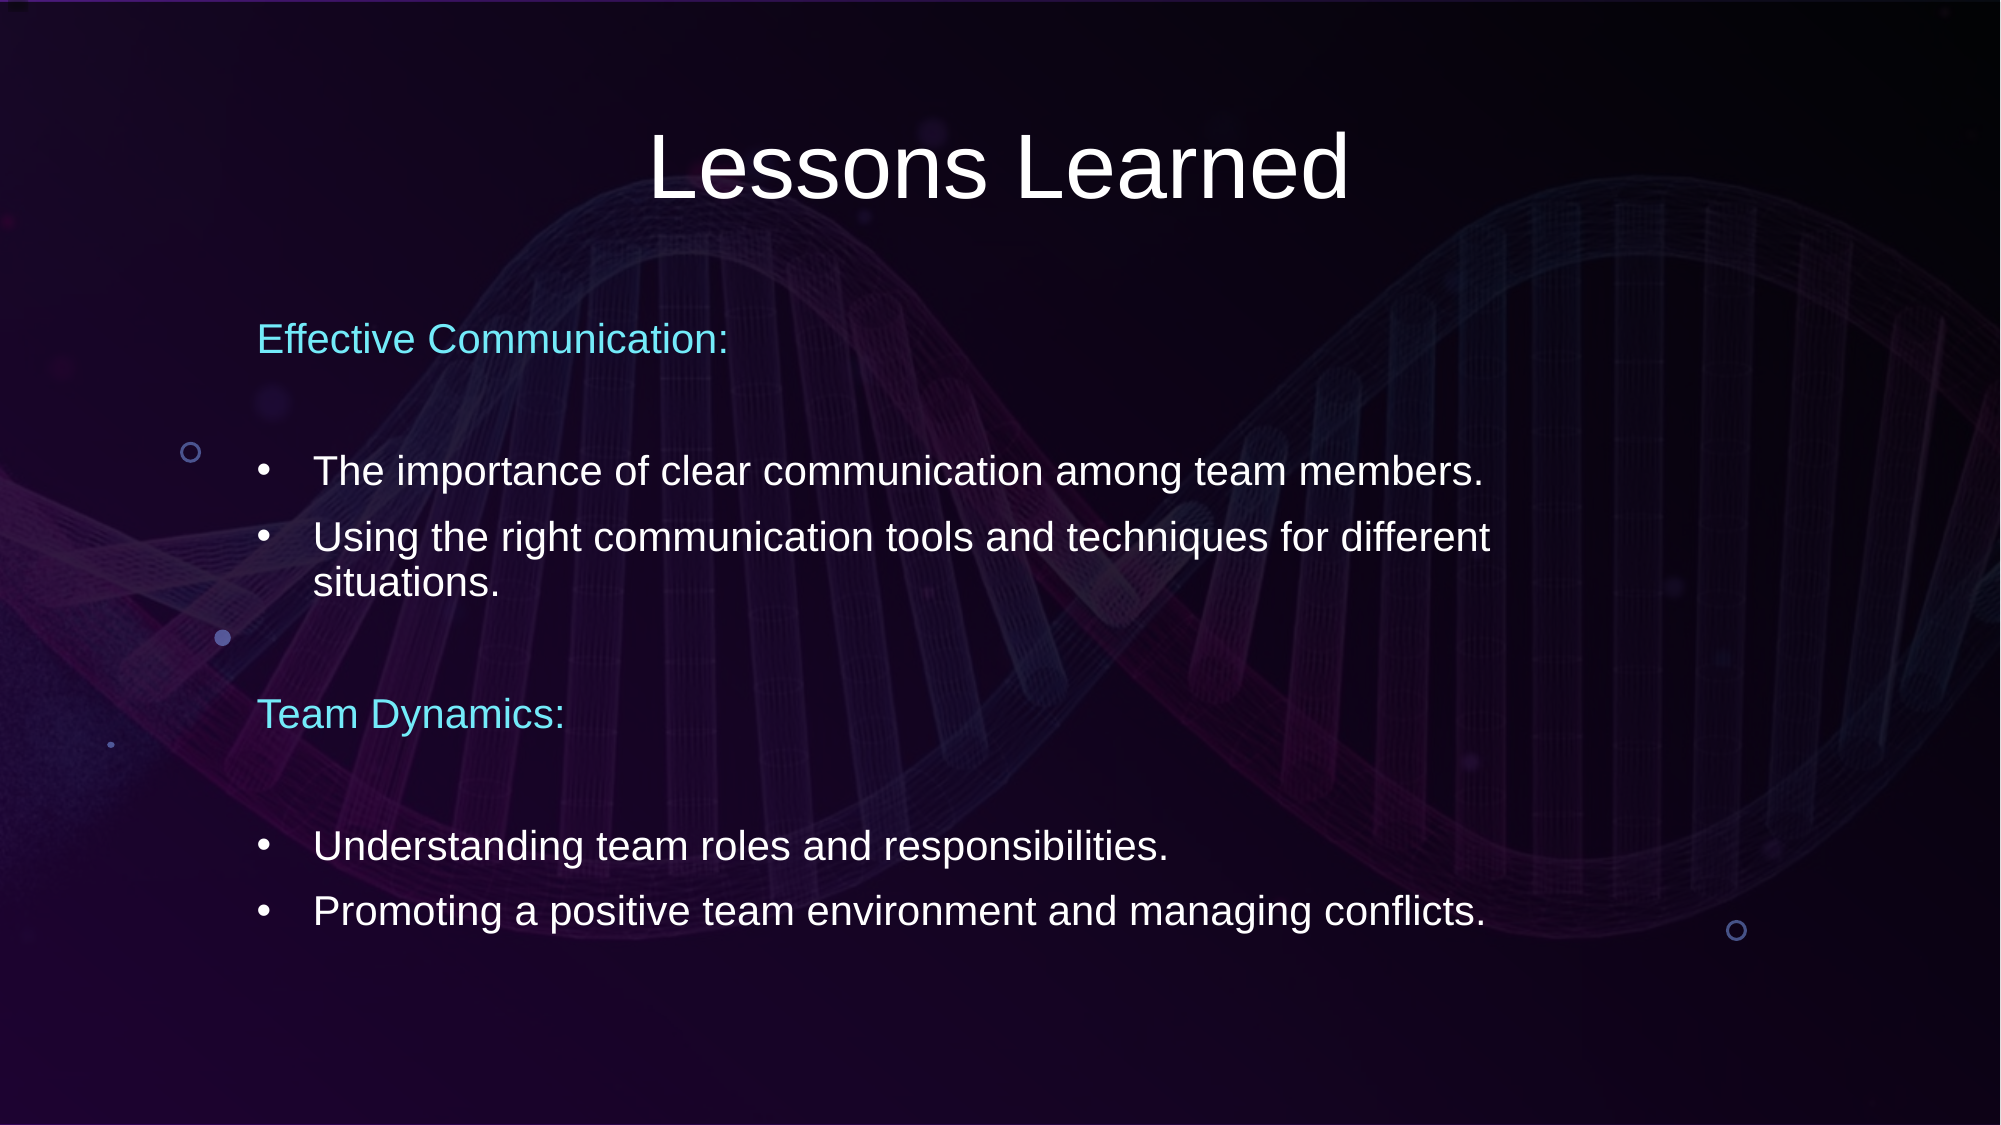

# Lessons Learned
Effective Communication:

The importance of clear communication among team members.
Using the right communication tools and techniques for different situations.

Team Dynamics:

Understanding team roles and responsibilities.
Promoting a positive team environment and managing conflicts.